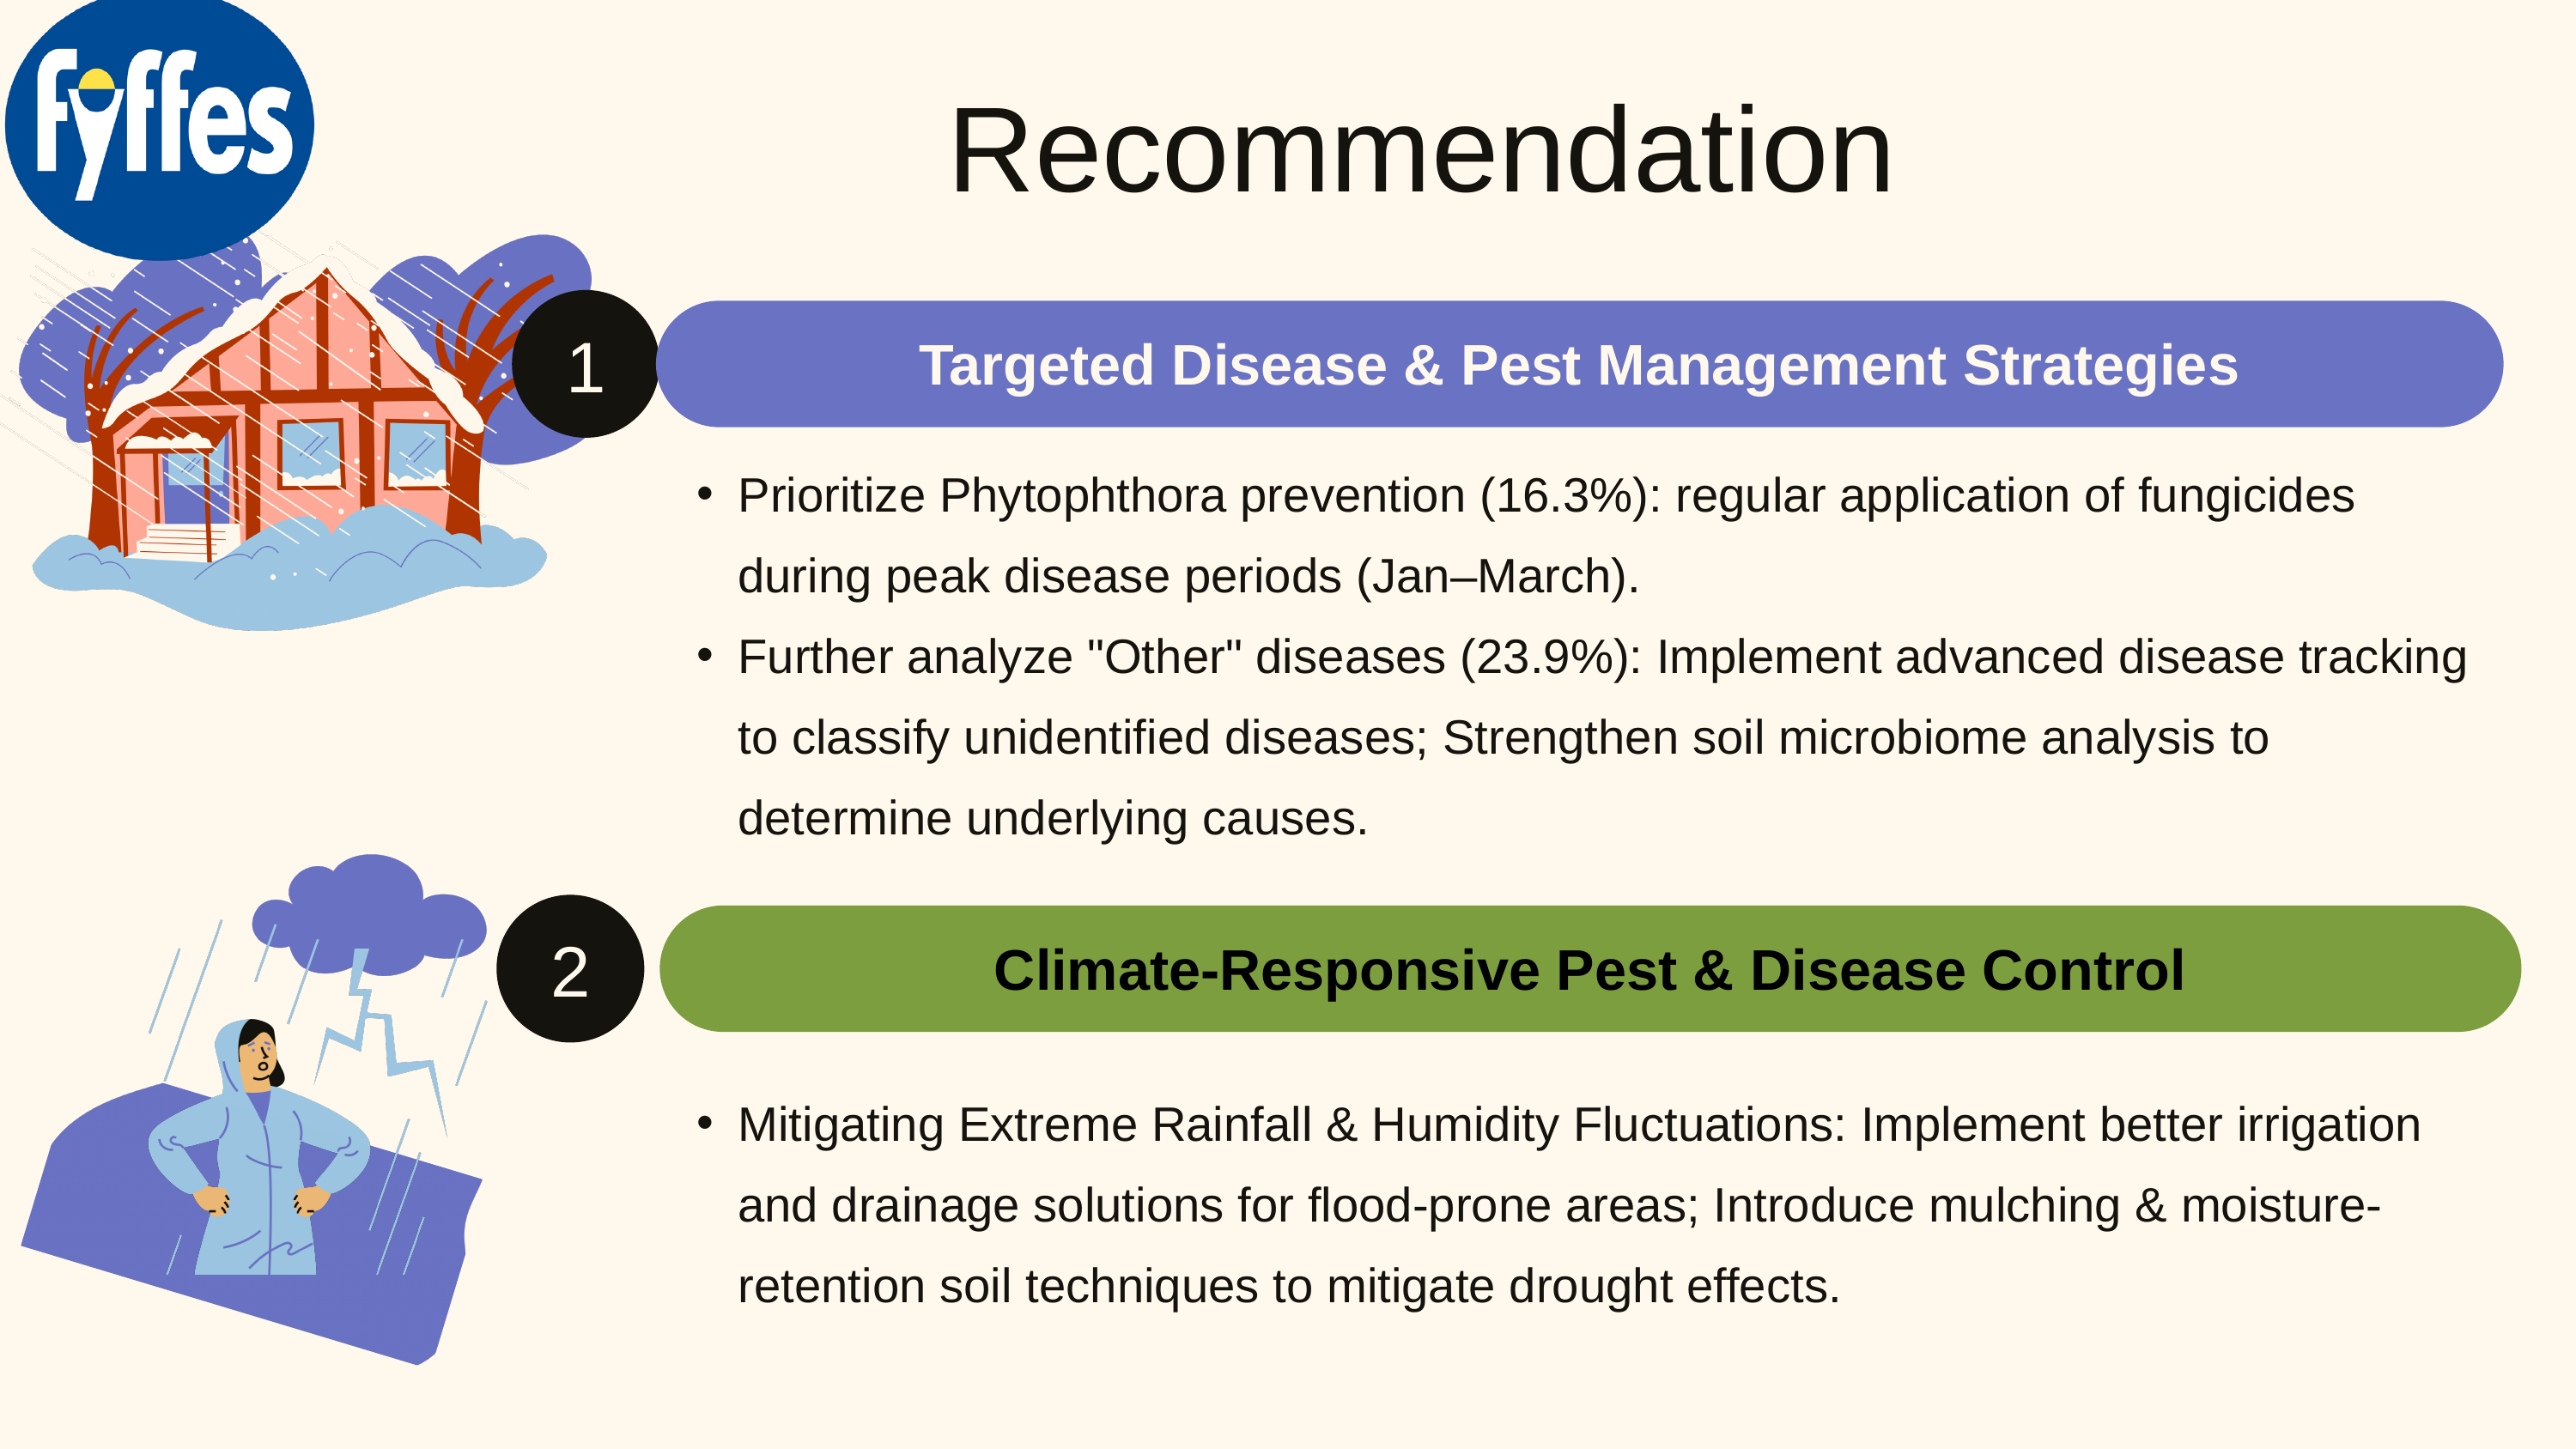

Recommendation

1

Targeted Disease & Pest Management Strategies
Prioritize Phytophthora prevention (16.3%): regular application of fungicides during peak disease periods (Jan–March).
Further analyze "Other" diseases (23.9%): Implement advanced disease tracking to classify unidentified diseases; Strengthen soil microbiome analysis to determine underlying causes.

2

Climate-Responsive Pest & Disease Control
Mitigating Extreme Rainfall & Humidity Fluctuations: Implement better irrigation and drainage solutions for flood-prone areas; Introduce mulching & moisture-retention soil techniques to mitigate drought effects.